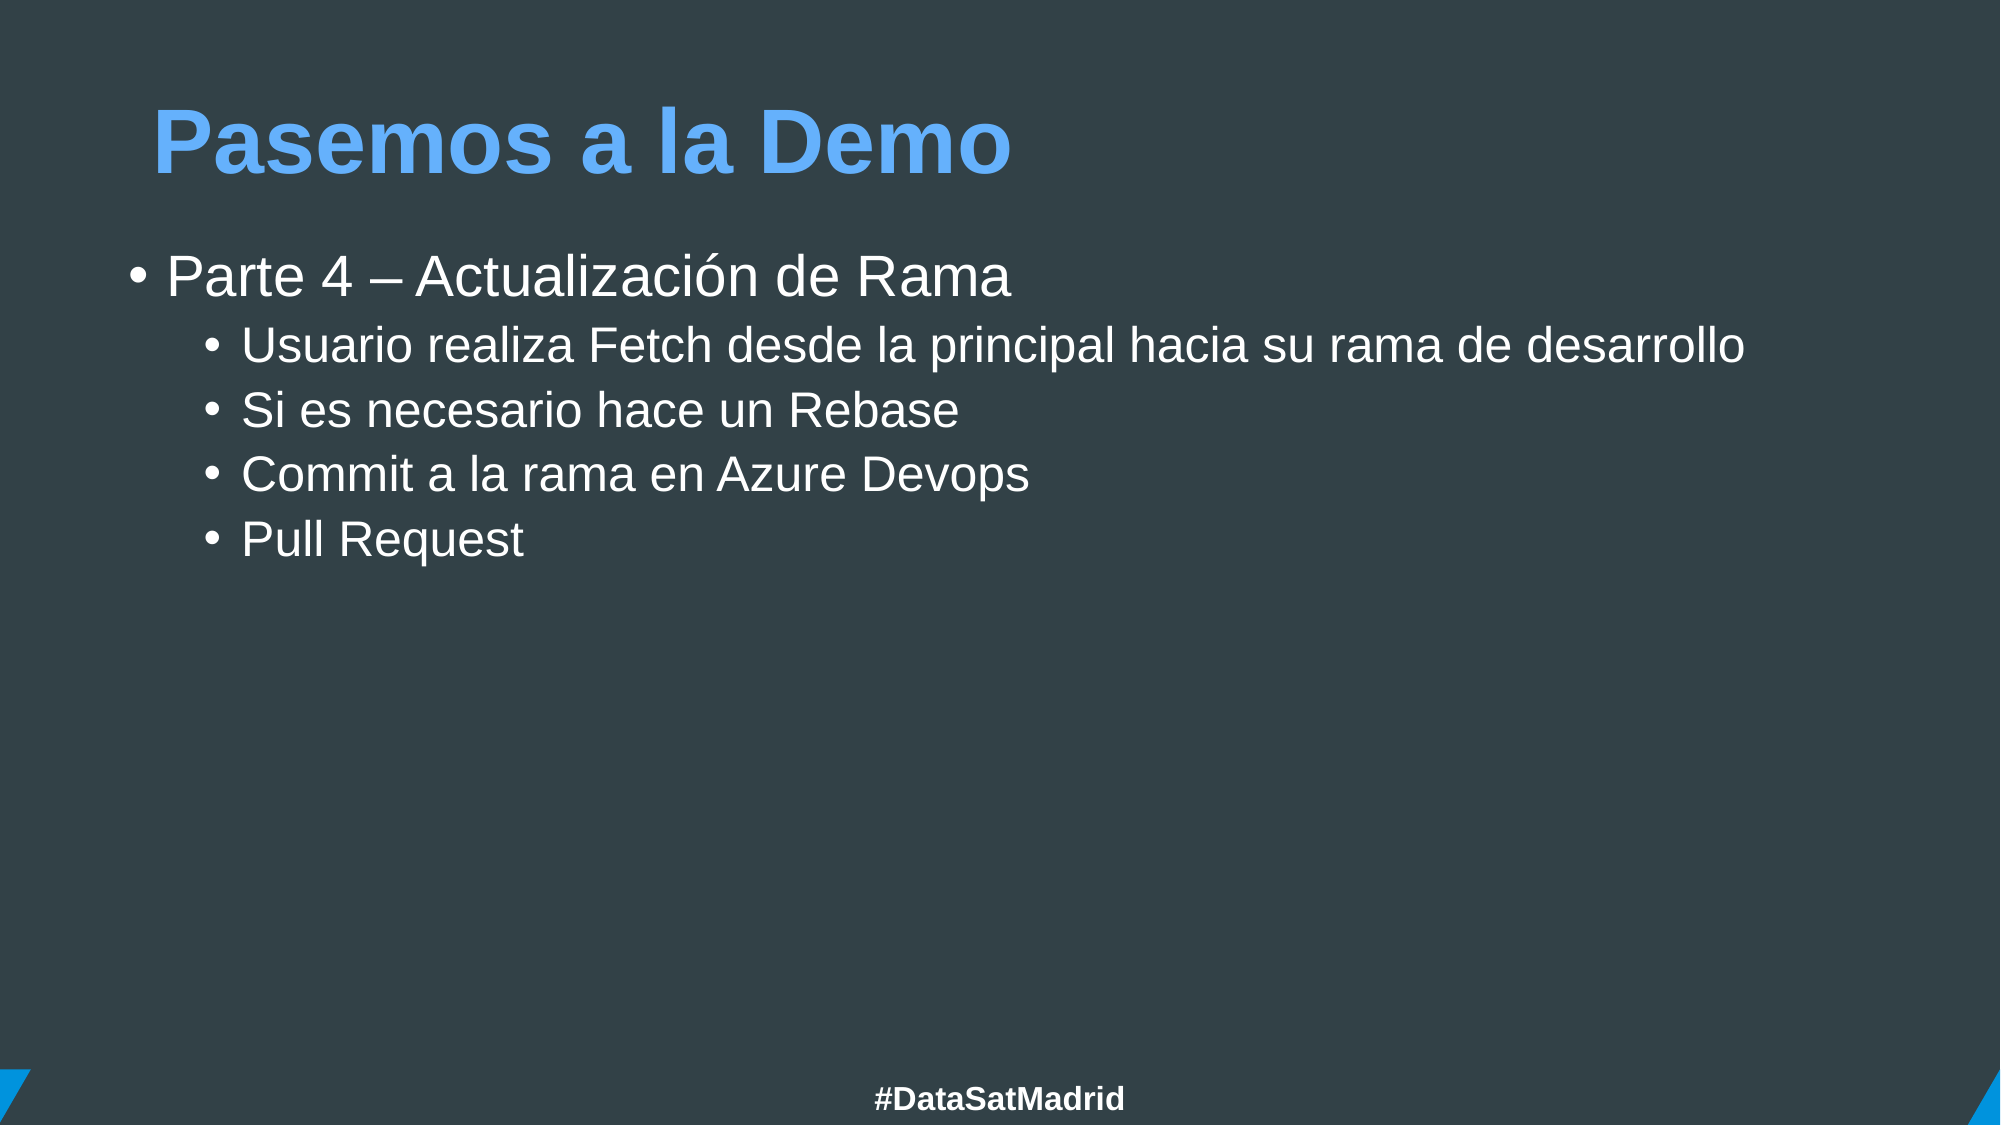

# Pasemos a la Demo
Parte 4 – Actualización de Rama
Usuario realiza Fetch desde la principal hacia su rama de desarrollo
Si es necesario hace un Rebase
Commit a la rama en Azure Devops
Pull Request